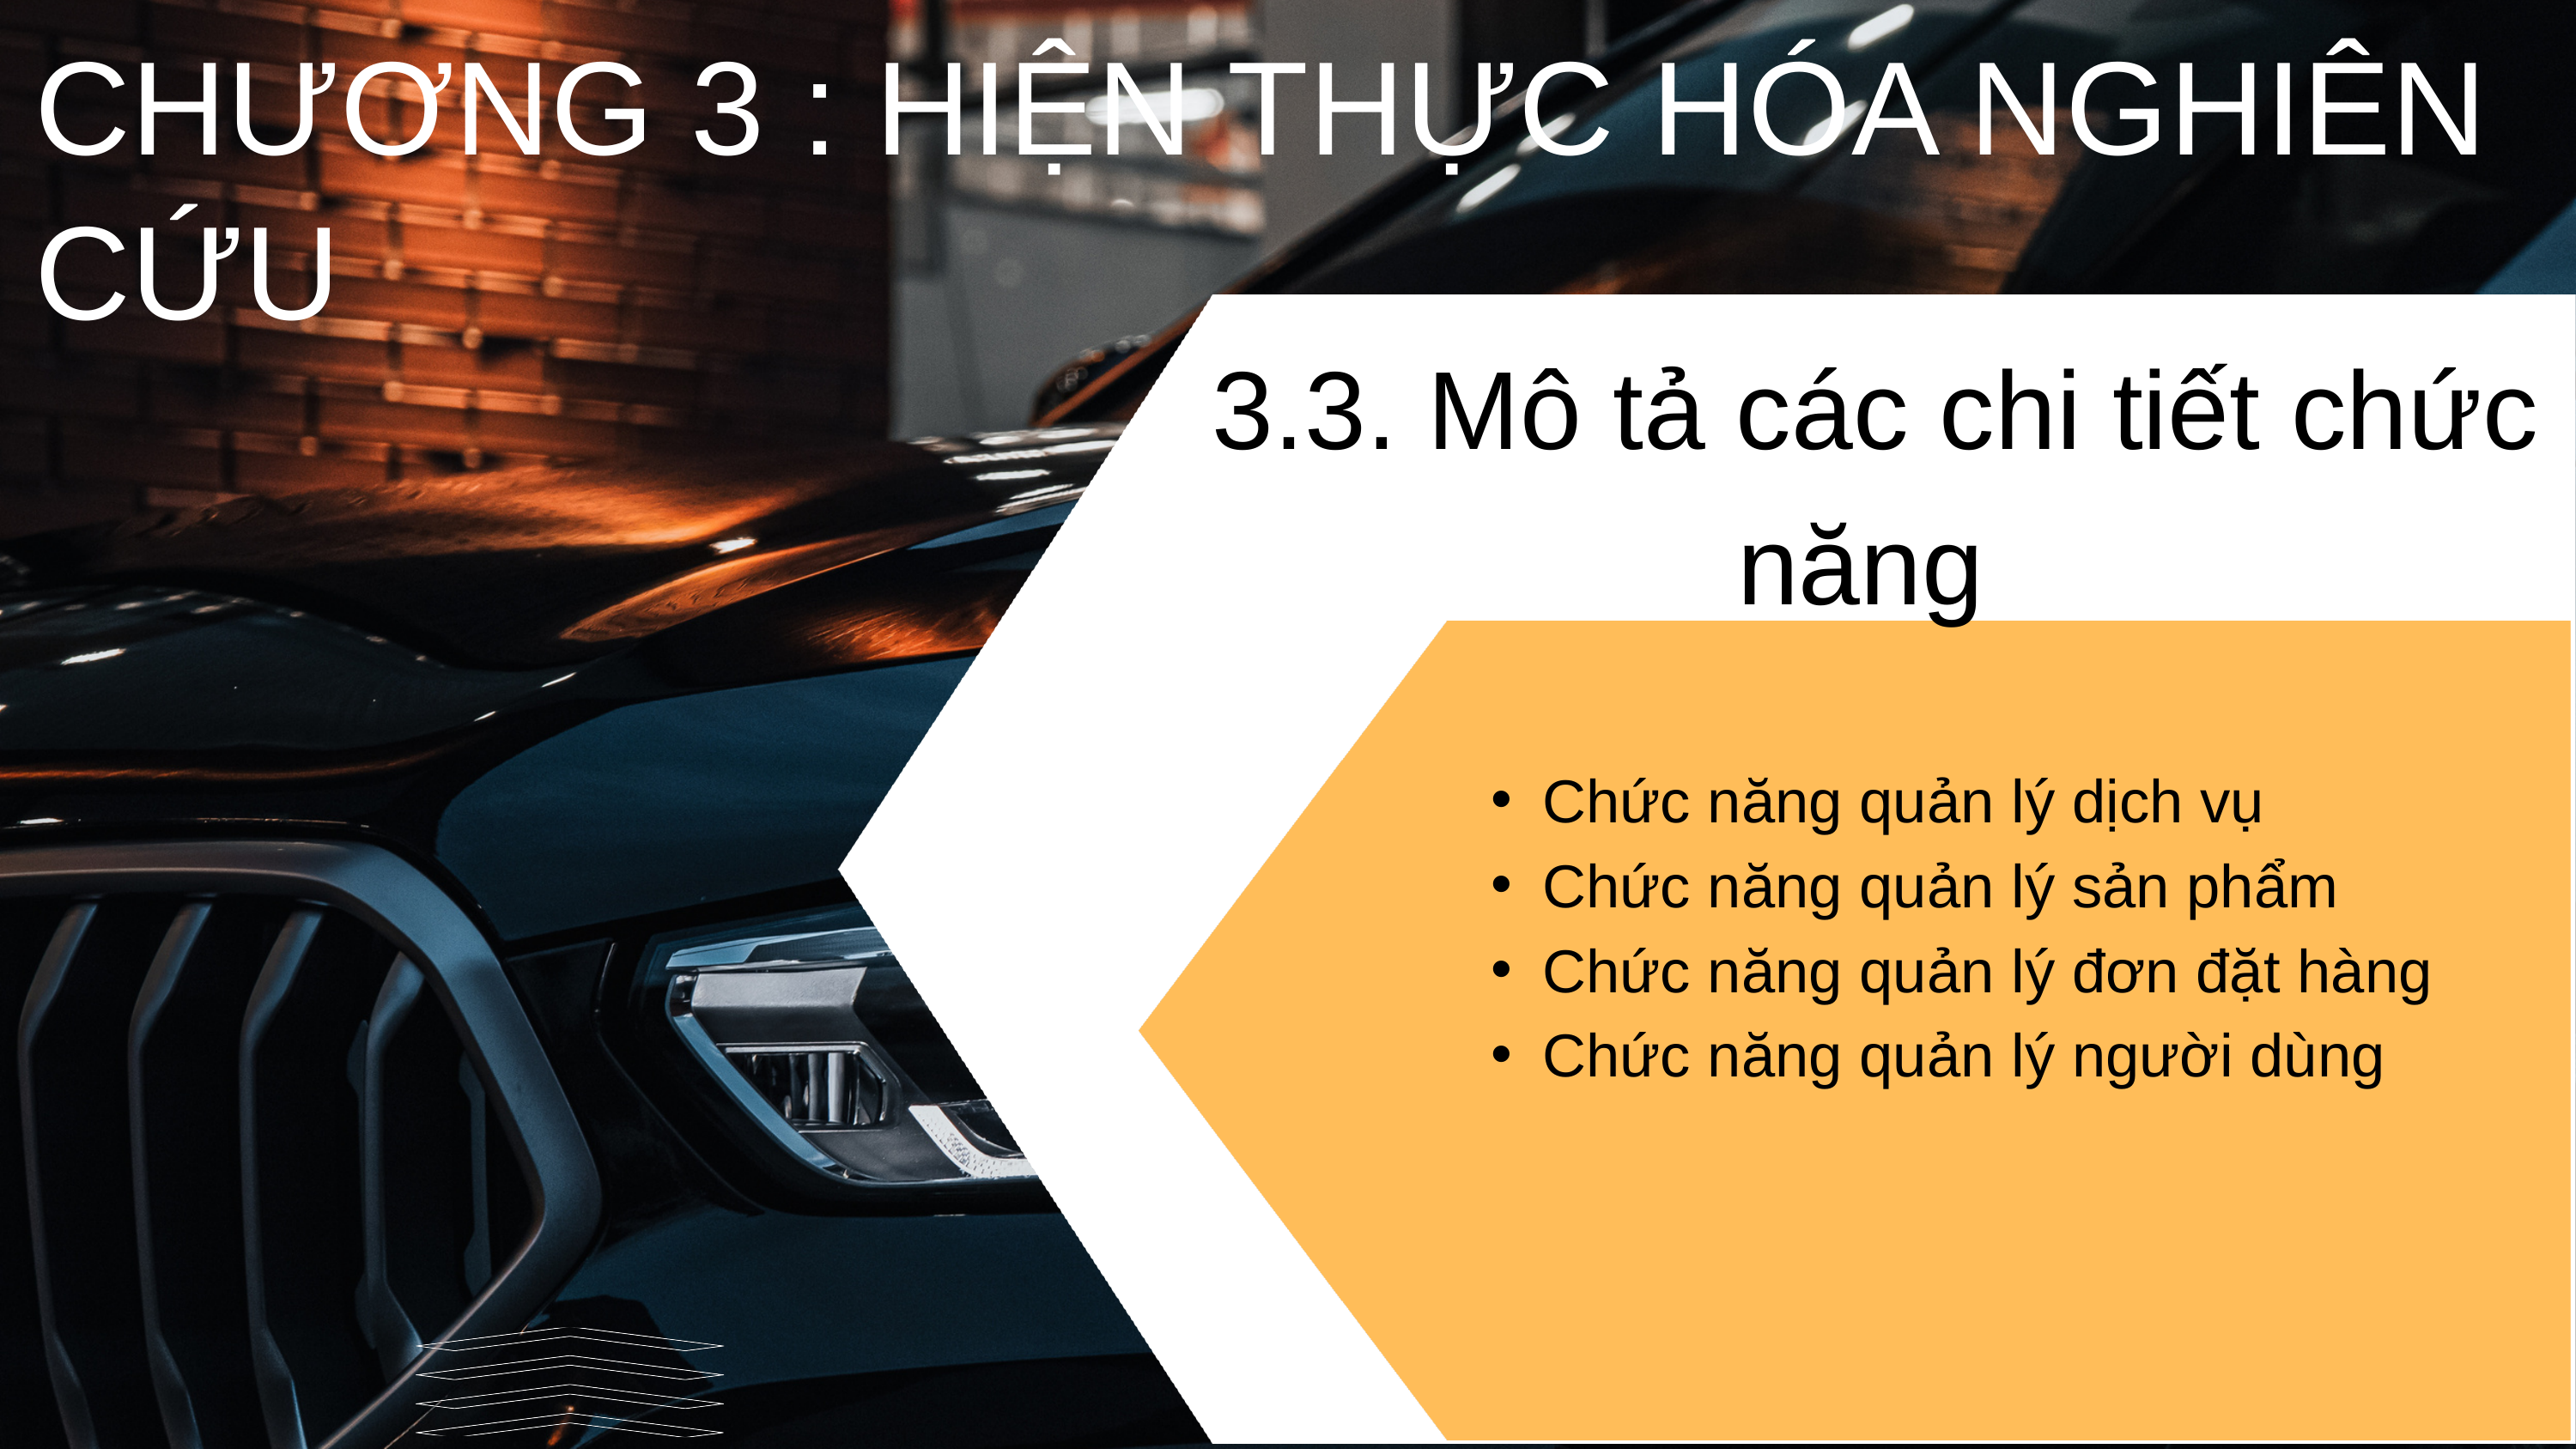

CHƯƠNG 3 : HIỆN THỰC HÓA NGHIÊN CỨU

3.3. Mô tả các chi tiết chức năng

Chức năng quản lý dịch vụ
Chức năng quản lý sản phẩm
Chức năng quản lý đơn đặt hàng
Chức năng quản lý người dùng